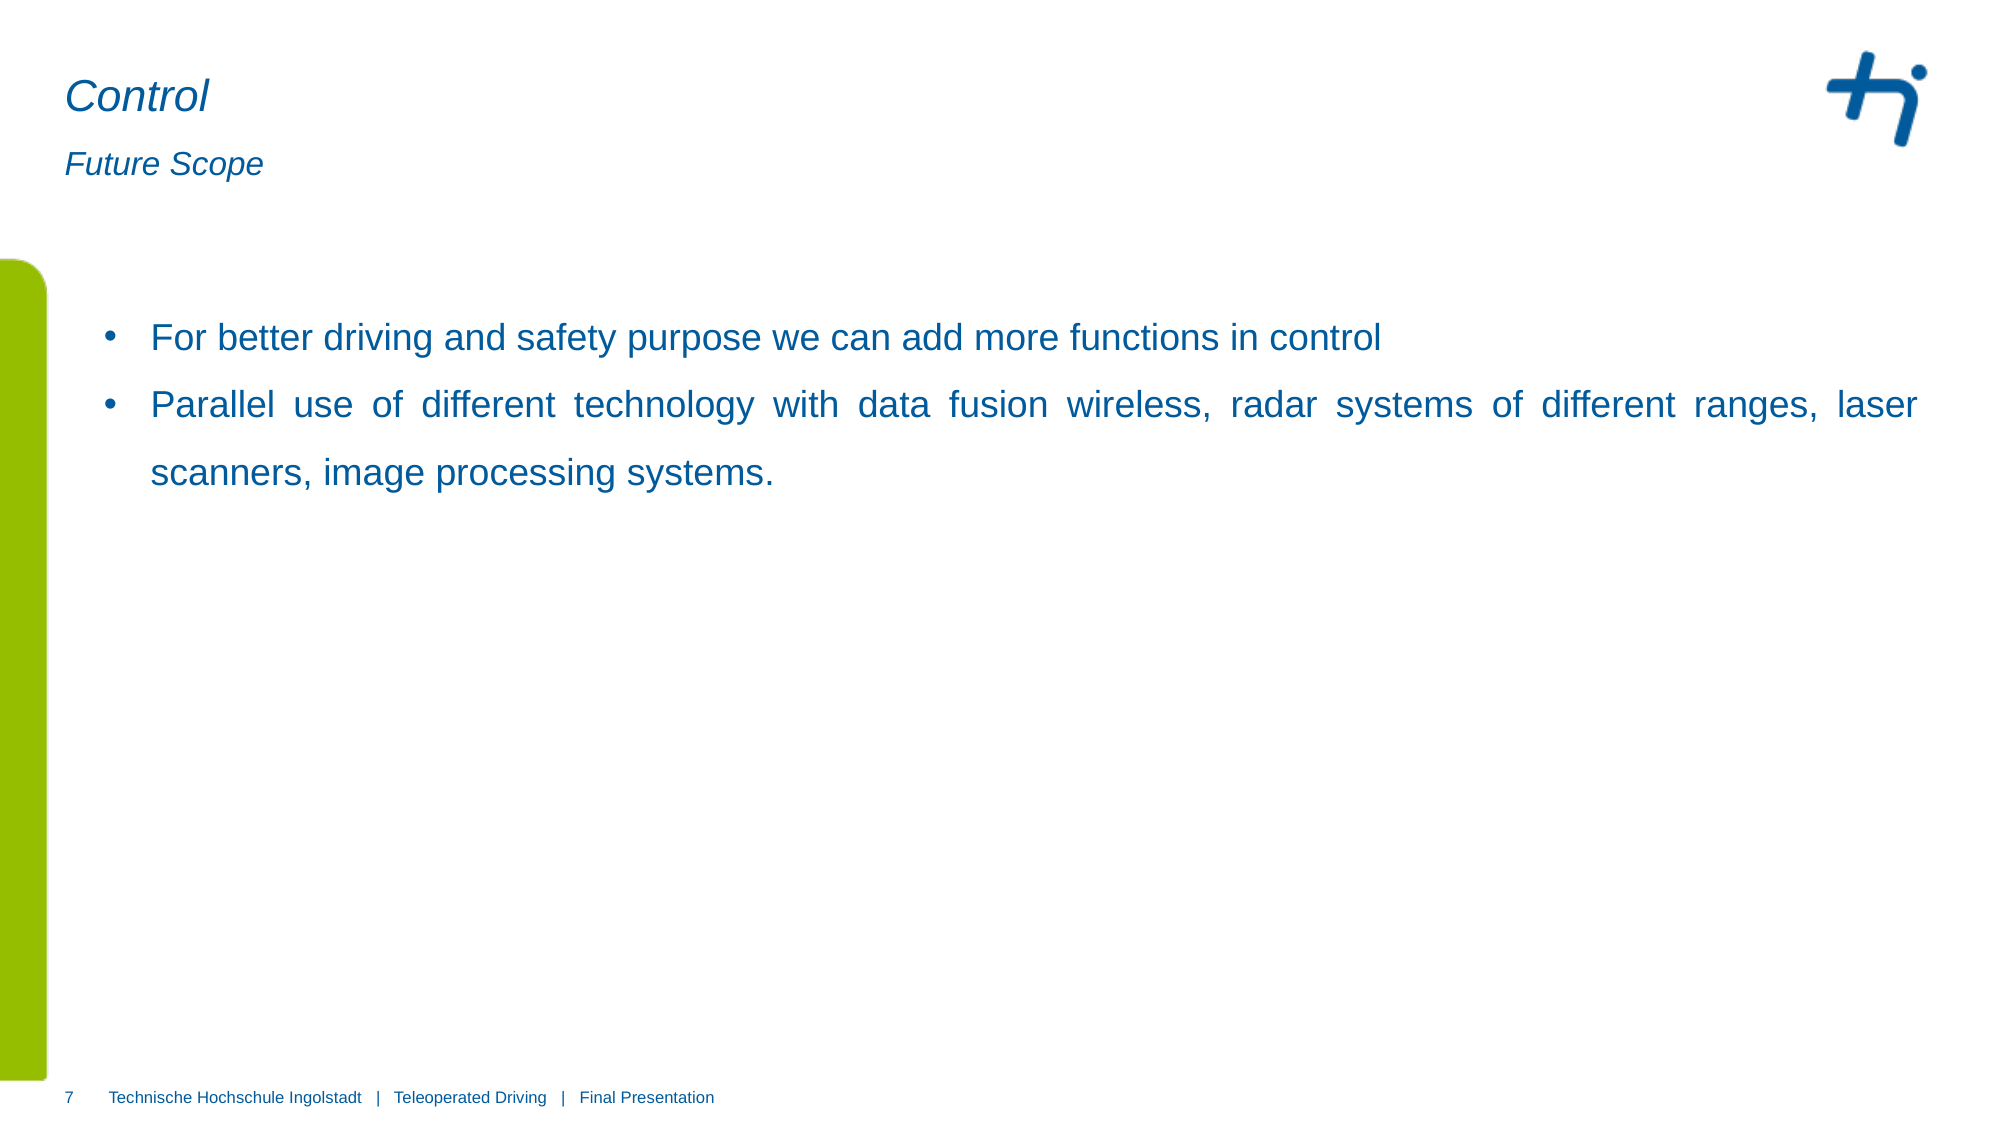

# Control
Future Scope
For better driving and safety purpose we can add more functions in control
Parallel use of different technology with data fusion wireless, radar systems of different ranges, laser scanners, image processing systems.
7